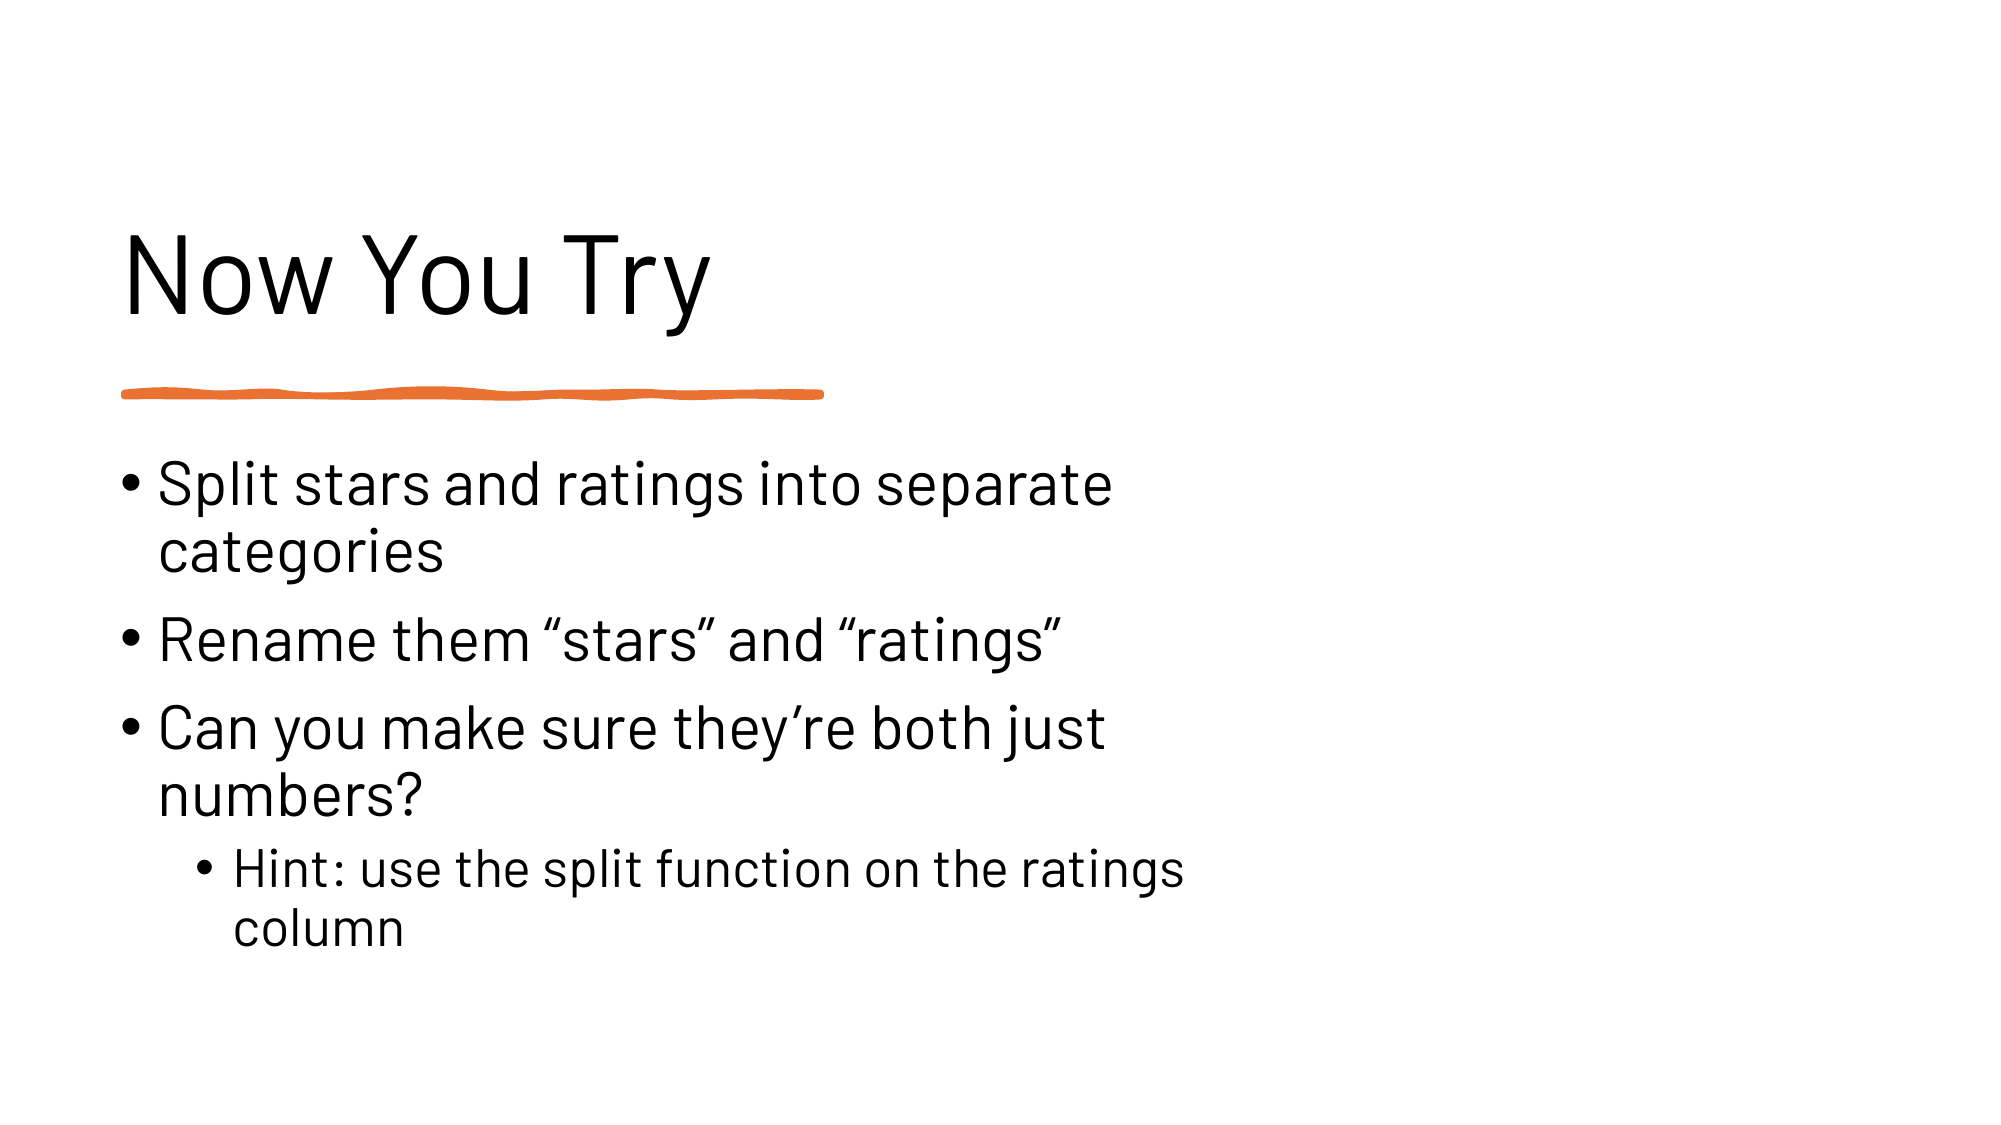

# Now You Try

Split stars and ratings into separate categories
Rename them “stars” and “ratings”
Can you make sure they’re both just numbers?
Hint: use the split function on the ratings column